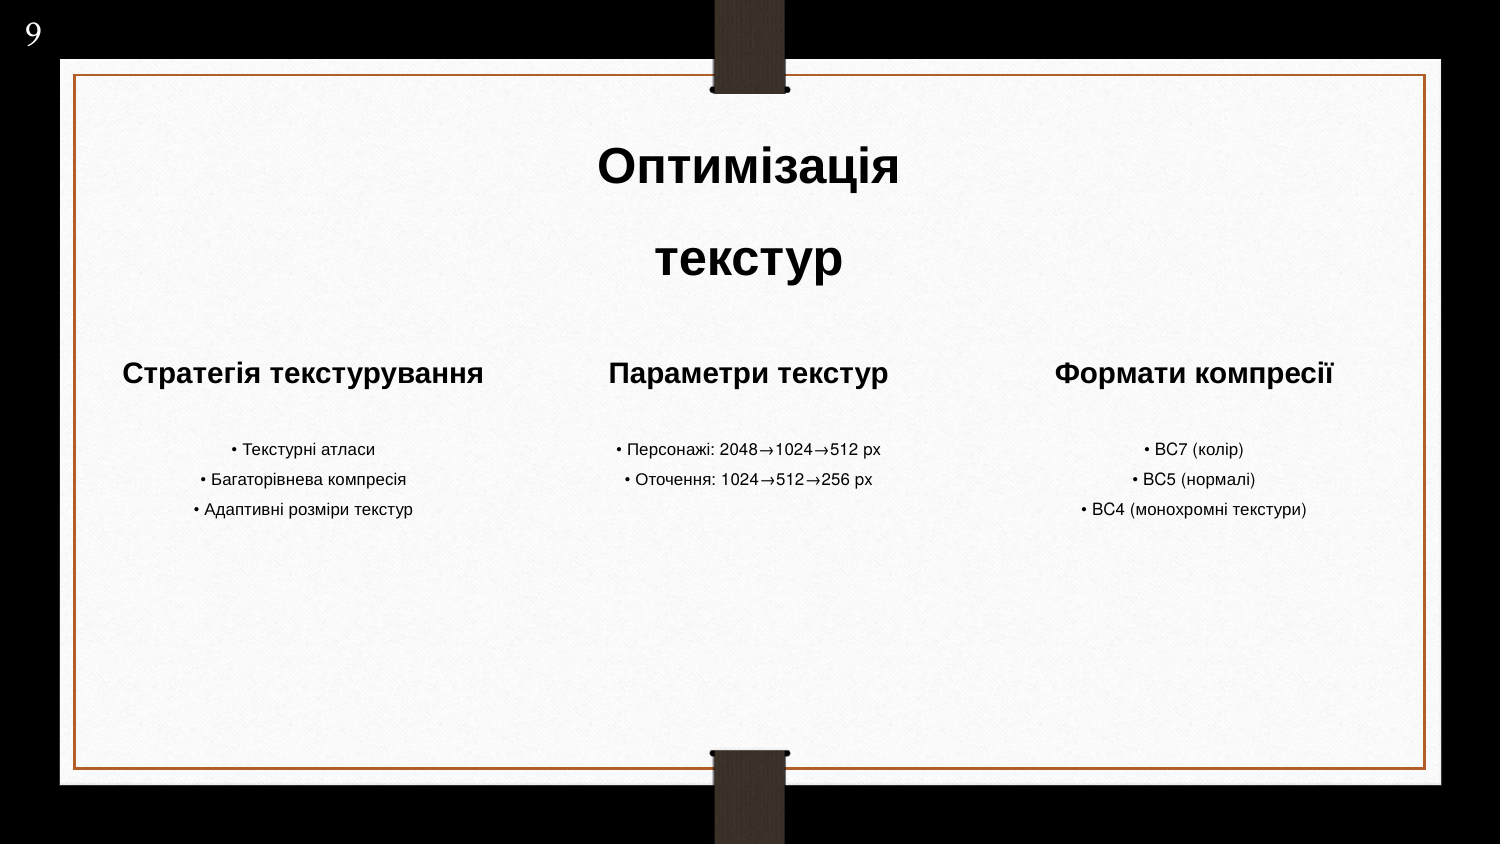

9
Оптимізація текстур
Стратегія текстурування
Параметри текстур
Формати компресії
• Текстурні атласи
• Багаторівнева компресія
• Адаптивні розміри текстур
• Персонажі: 2048→1024→512 px
• Оточення: 1024→512→256 px
• BC7 (колір)
• BC5 (нормалі)
• BC4 (монохромні текстури)